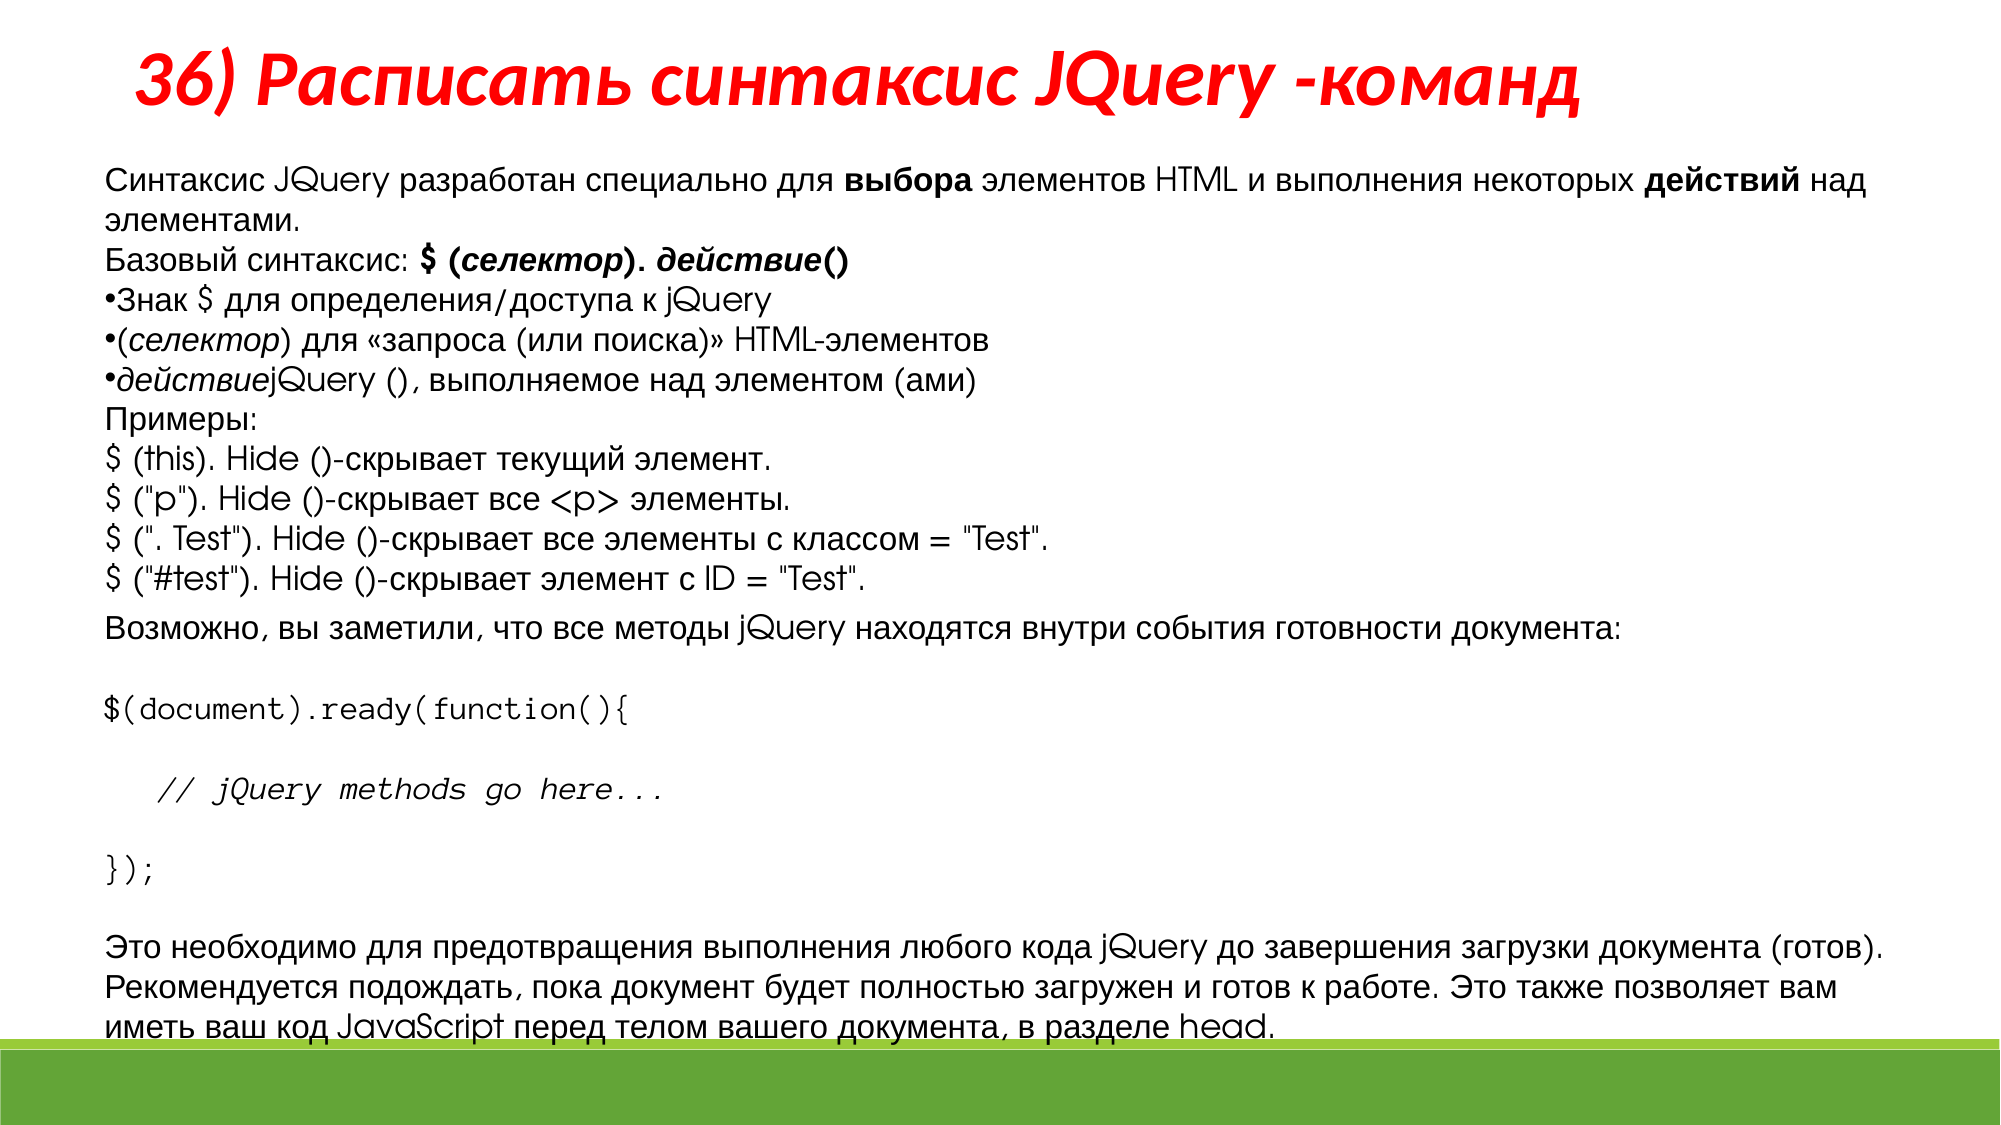

36) Расписать синтаксис JQuery -команд
Синтаксис JQuery разработан специально для выбора элементов HTML и выполнения некоторых действий над элементами.
Базовый синтаксис: $ (селектор). действие()
Знак $ для определения/доступа к jQuery
(селектор) для «запроса (или поиска)» HTML-элементов
действиеjQuery (), выполняемое над элементом (ами)
Примеры:
$ (this). Hide ()-скрывает текущий элемент.
$ ("p"). Hide ()-скрывает все <p> элементы.
$ (". Test"). Hide ()-скрывает все элементы с классом = "Test".
$ ("#test"). Hide ()-скрывает элемент с ID = "Test".
Возможно, вы заметили, что все методы jQuery находятся внутри события готовности документа:

$(document).ready(function(){
   // jQuery methods go here...
});

Это необходимо для предотвращения выполнения любого кода jQuery до завершения загрузки документа (готов).
Рекомендуется подождать, пока документ будет полностью загружен и готов к работе. Это также позволяет вам иметь ваш код JavaScript перед телом вашего документа, в разделе head.